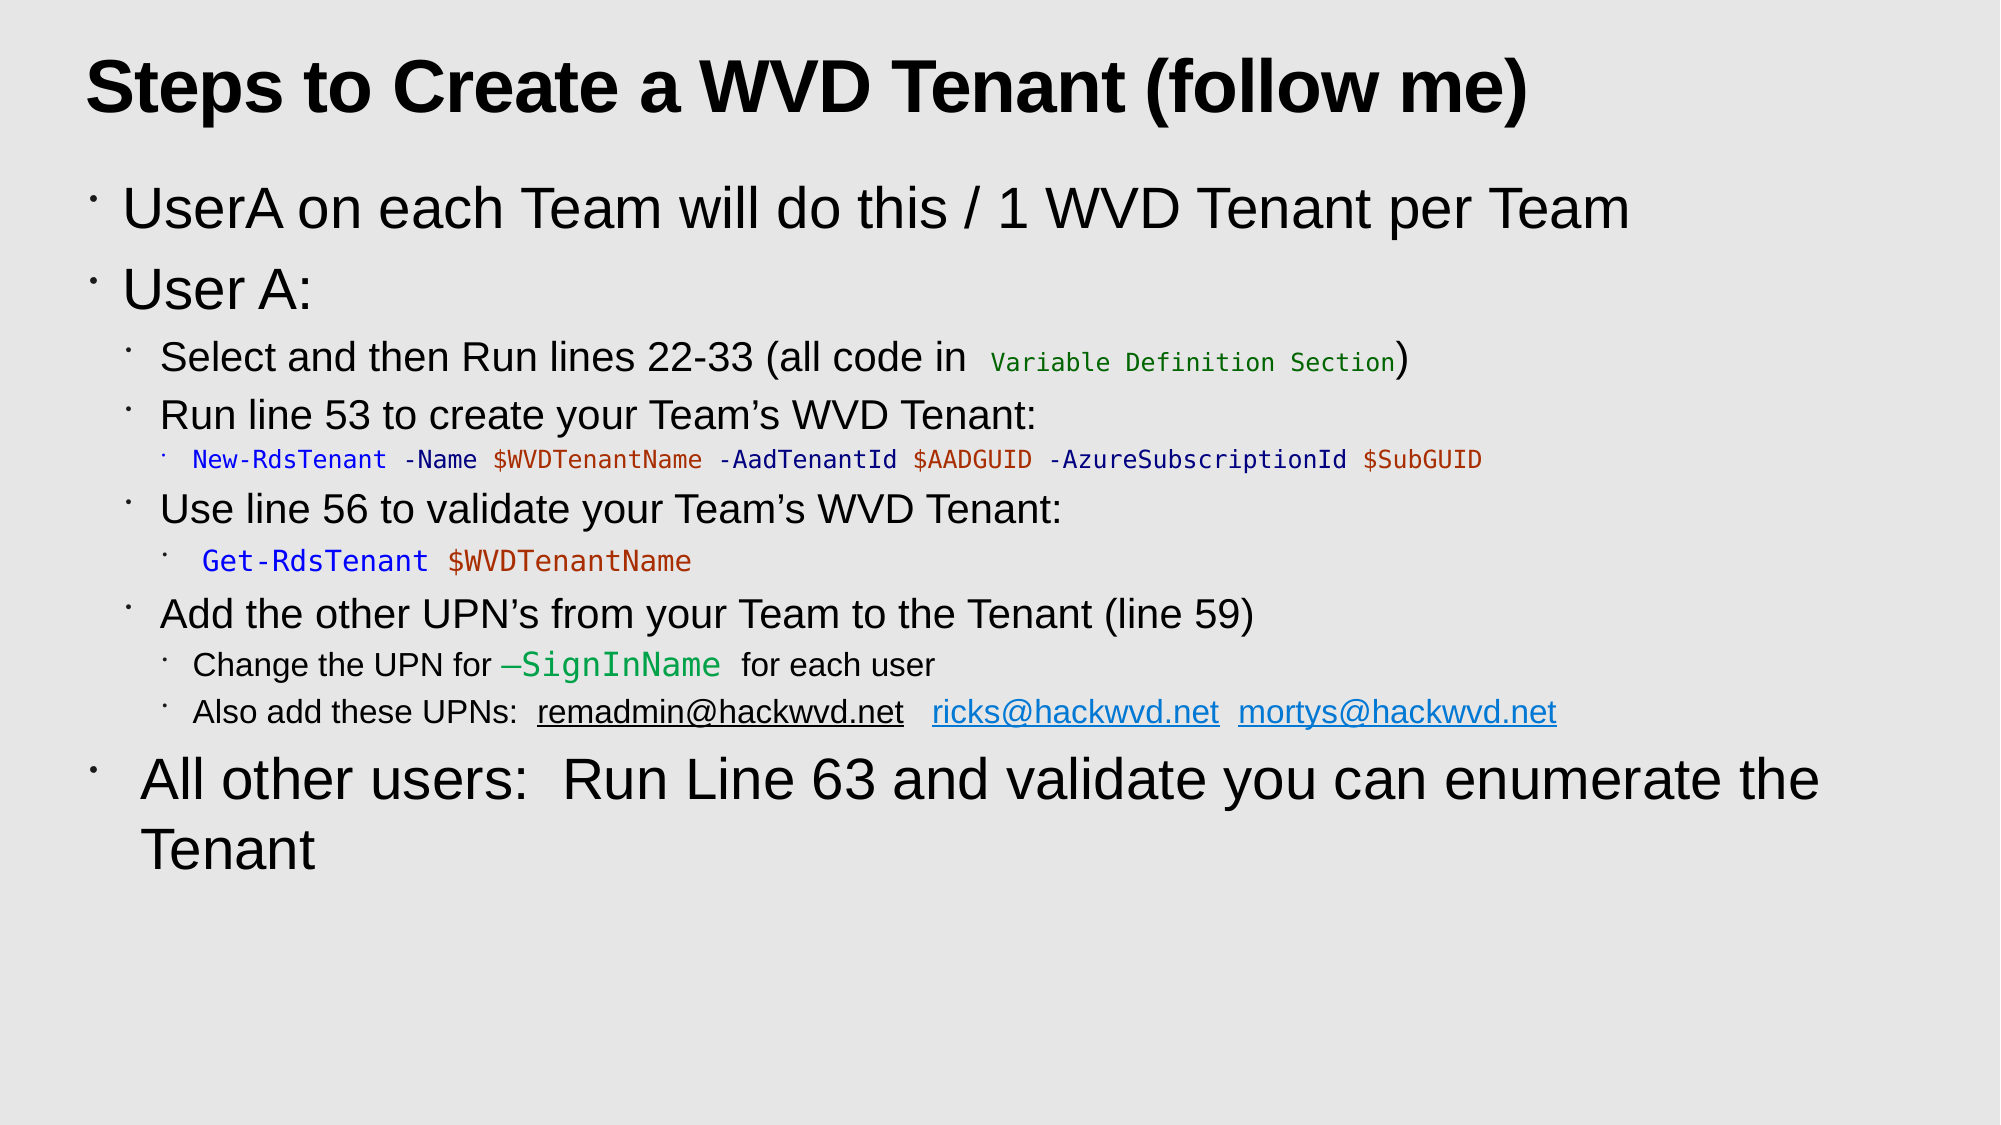

# Steps to Create a WVD Tenant (follow me)
UserA on each Team will do this / 1 WVD Tenant per Team
User A:
Select and then Run lines 22-33 (all code in  Variable Definition Section)
Run line 53 to create your Team’s WVD Tenant:
New-RdsTenant -Name $WVDTenantName -AadTenantId $AADGUID -AzureSubscriptionId $SubGUID
Use line 56 to validate your Team’s WVD Tenant:
 Get-RdsTenant $WVDTenantName
Add the other UPN’s from your Team to the Tenant (line 59)
Change the UPN for –SignInName for each user
Also add these UPNs:  remadmin@hackwvd.net   ricks@hackwvd.net  mortys@hackwvd.net
All other users:  Run Line 63 and validate you can enumerate the Tenant